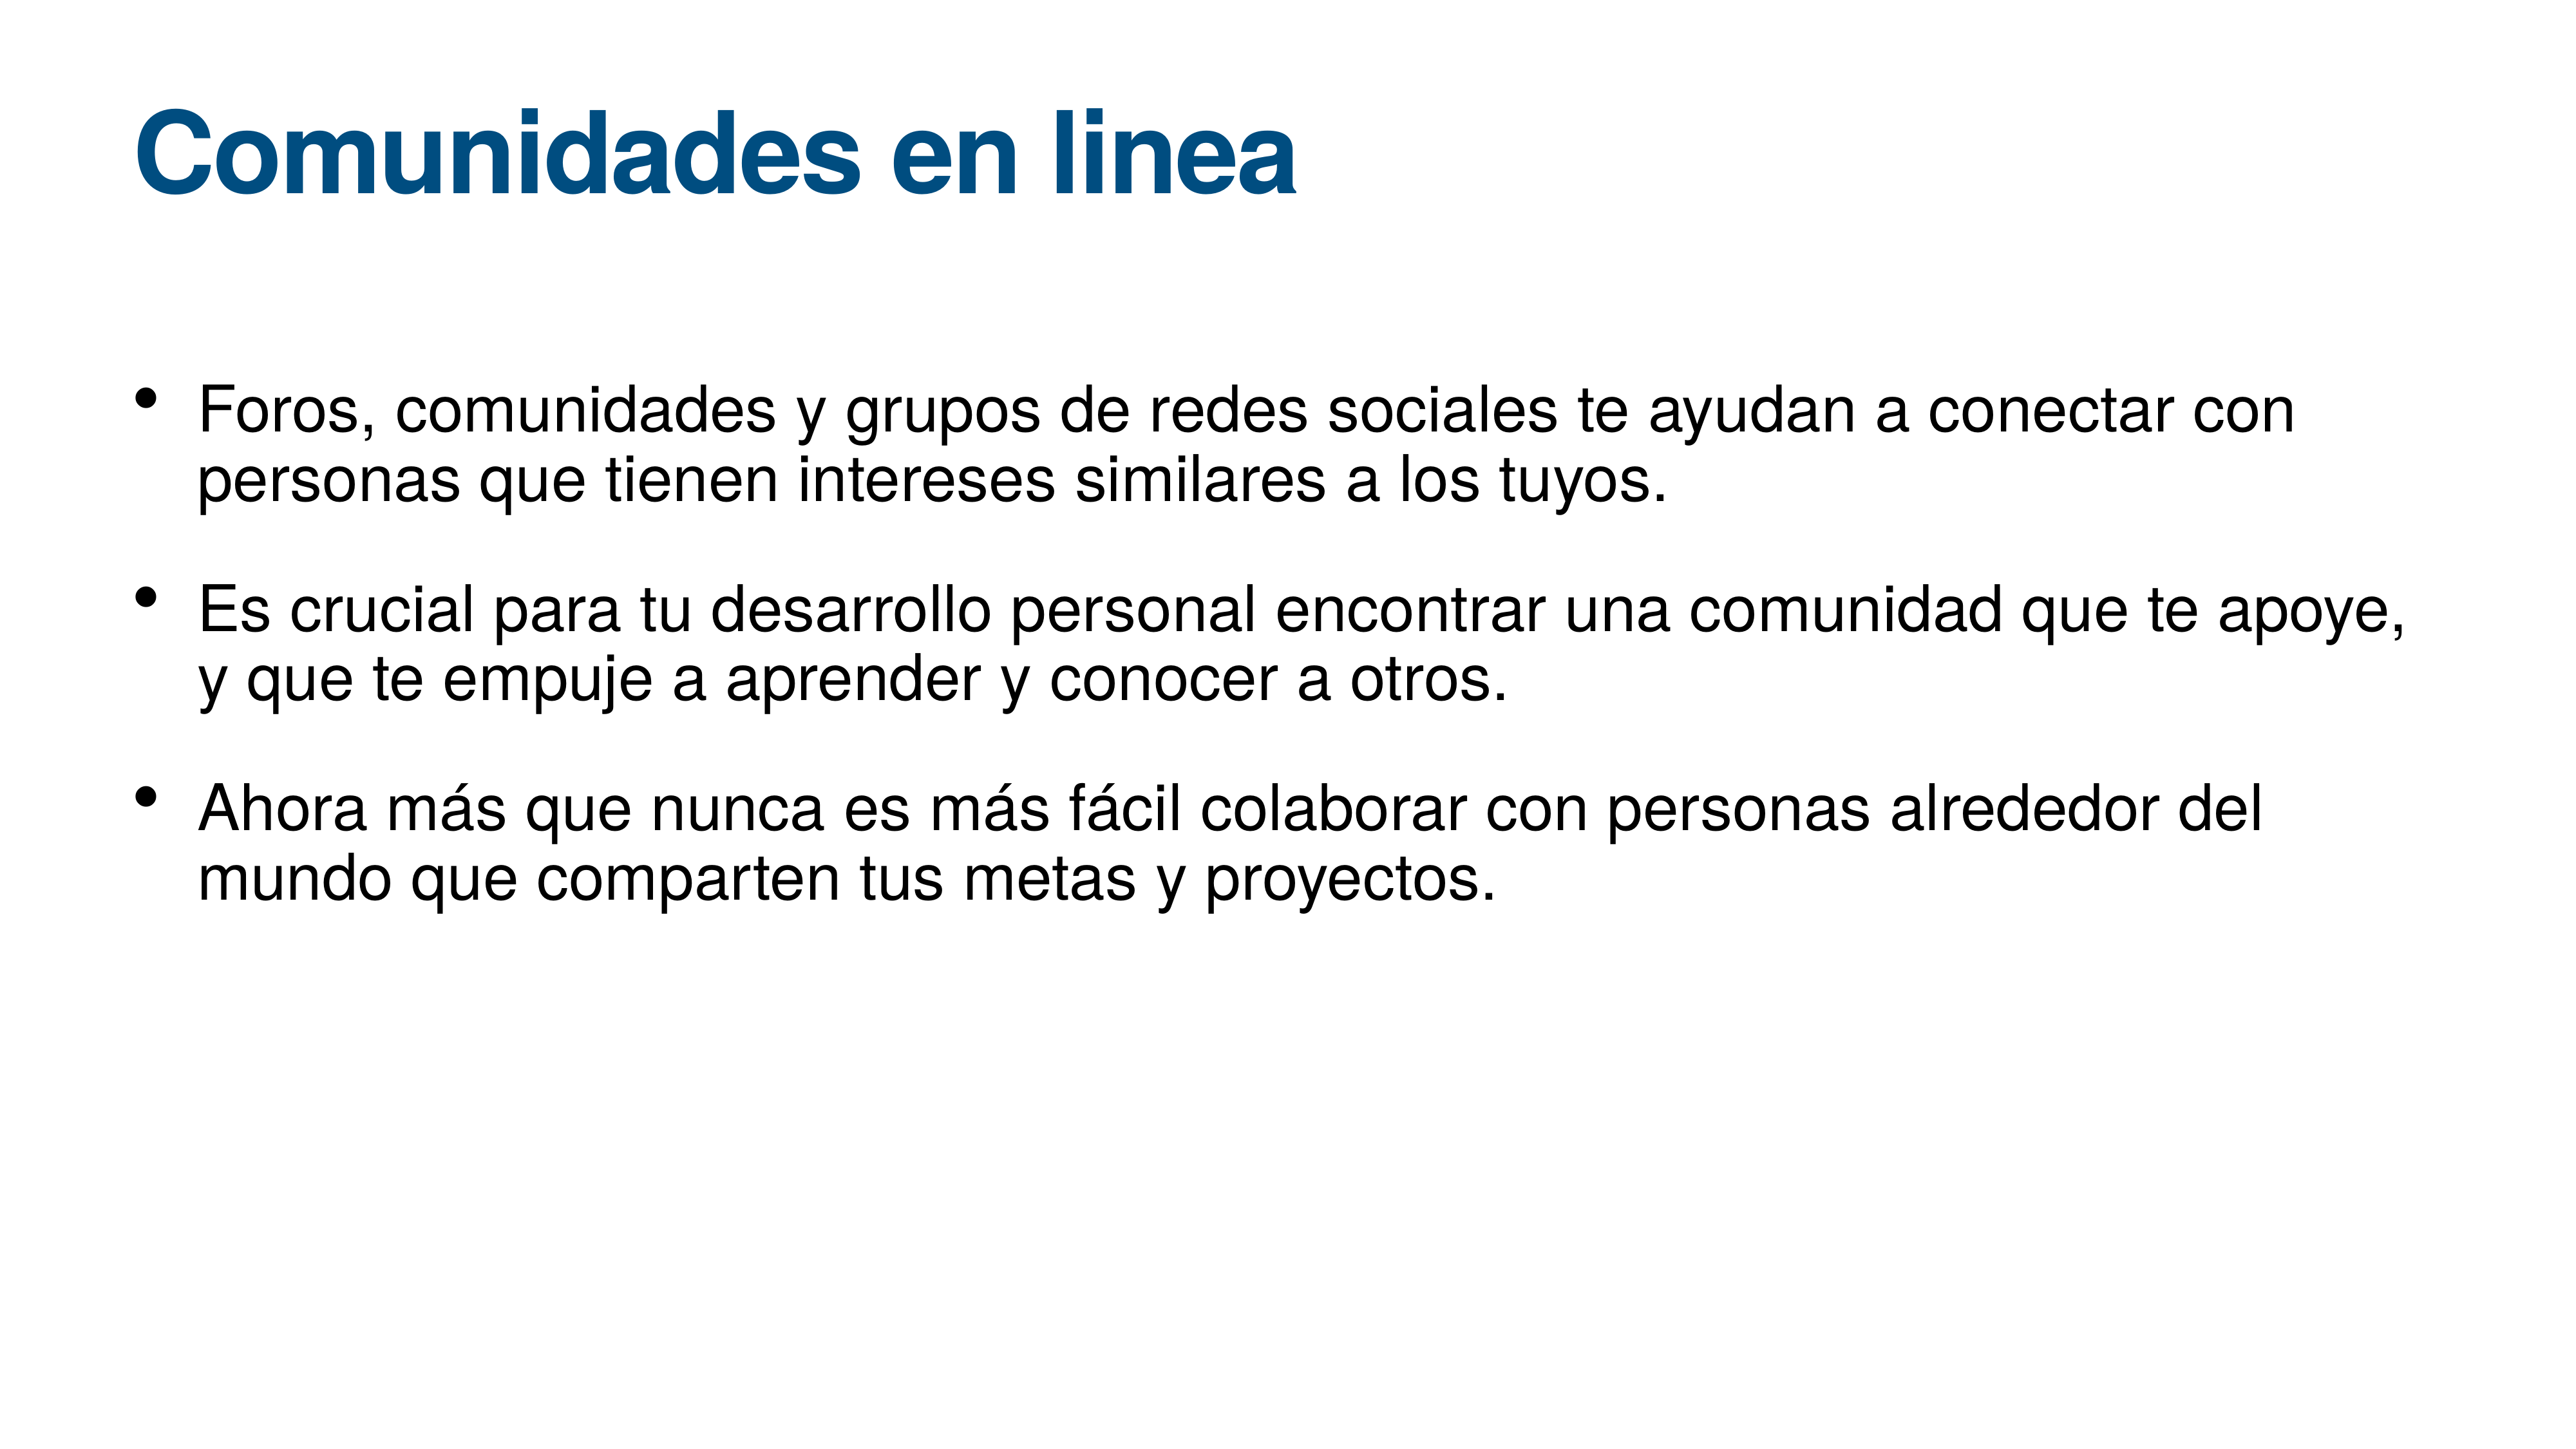

# Comunidades en linea
Foros, comunidades y grupos de redes sociales te ayudan a conectar con personas que tienen intereses similares a los tuyos.
Es crucial para tu desarrollo personal encontrar una comunidad que te apoye, y que te empuje a aprender y conocer a otros.
Ahora más que nunca es más fácil colaborar con personas alrededor del mundo que comparten tus metas y proyectos.